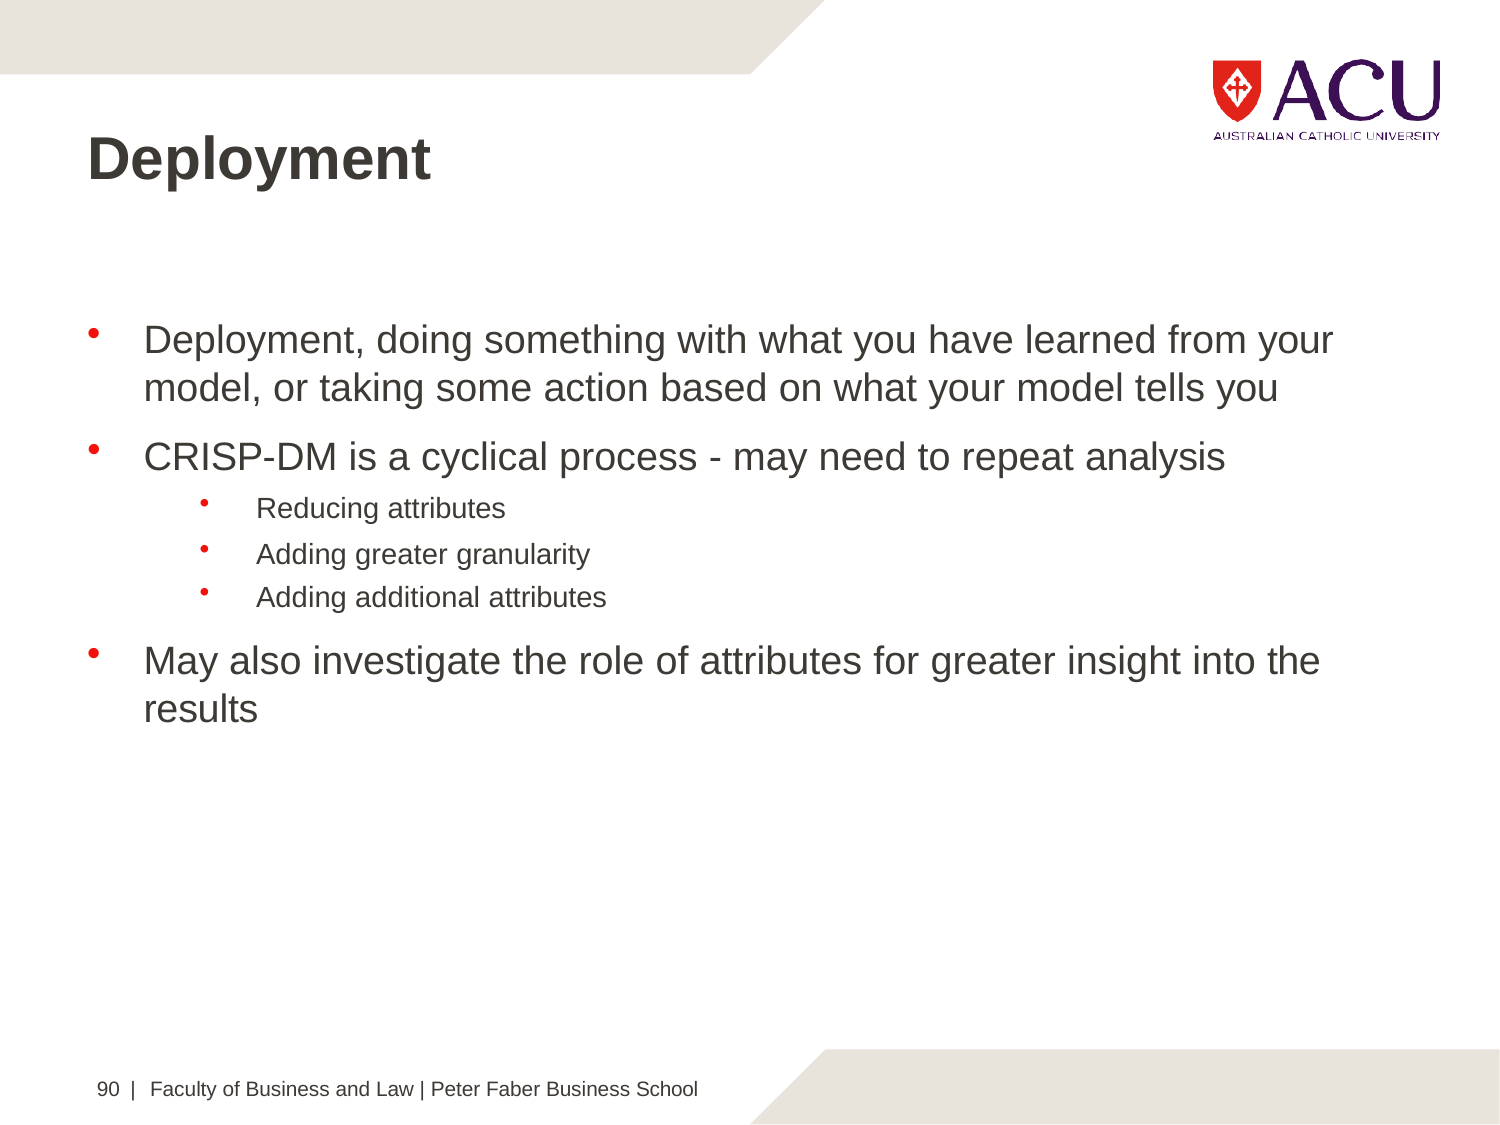

# Deployment
Deployment, doing something with what you have learned from your model, or taking some action based on what your model tells you
CRISP-DM is a cyclical process - may need to repeat analysis
Reducing attributes
Adding greater granularity
Adding additional attributes
May also investigate the role of attributes for greater insight into the results
90 | Faculty of Business and Law | Peter Faber Business School